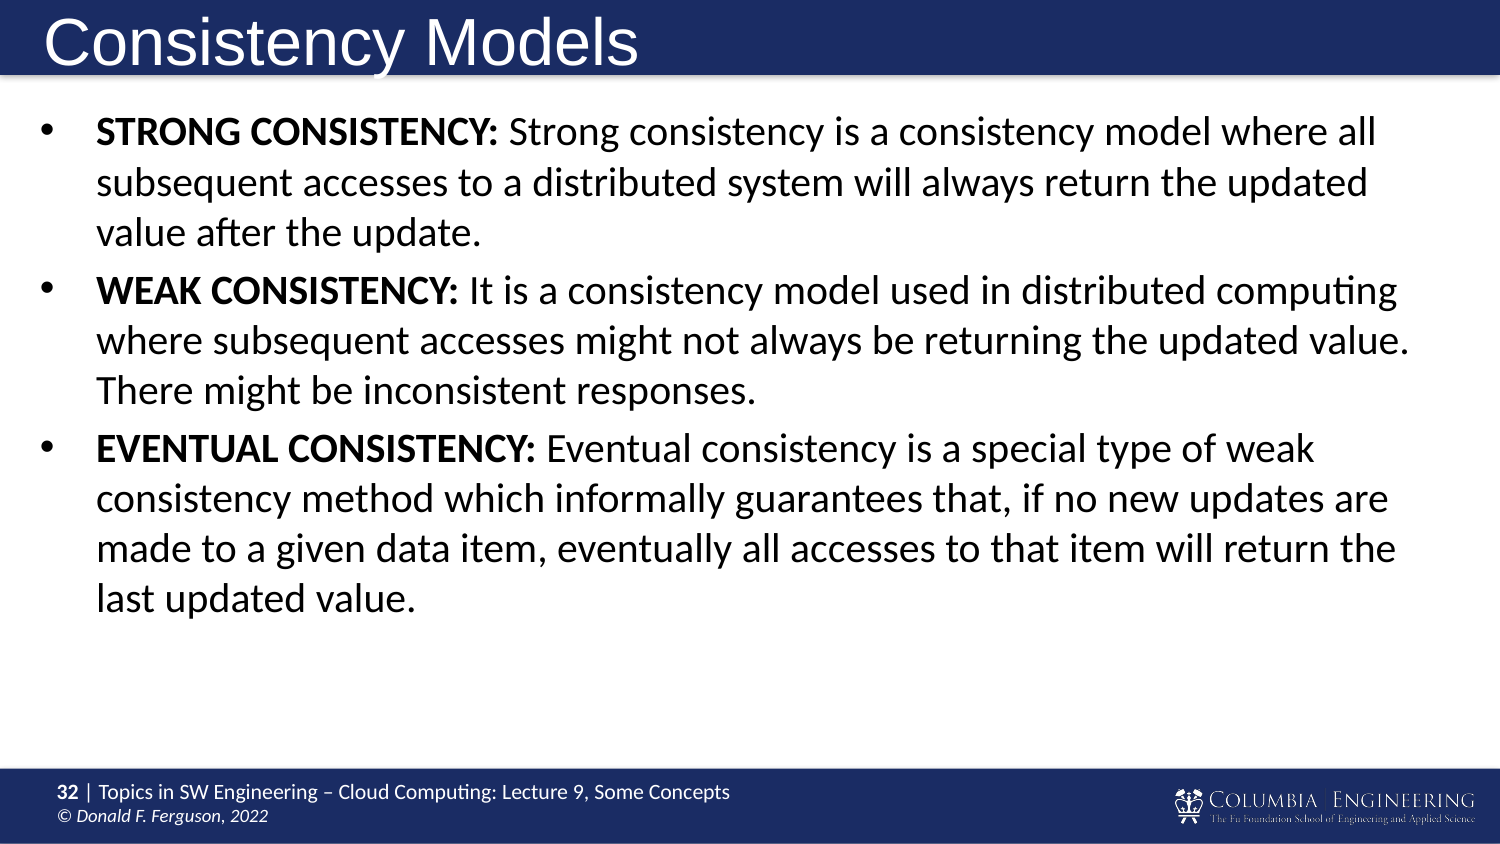

# Consistency Models
STRONG CONSISTENCY: Strong consistency is a consistency model where all subsequent accesses to a distributed system will always return the updated value after the update.
WEAK CONSISTENCY: It is a consistency model used in distributed computing where subsequent accesses might not always be returning the updated value. There might be inconsistent responses.
EVENTUAL CONSISTENCY: Eventual consistency is a special type of weak consistency method which informally guarantees that, if no new updates are made to a given data item, eventually all accesses to that item will return the last updated value.